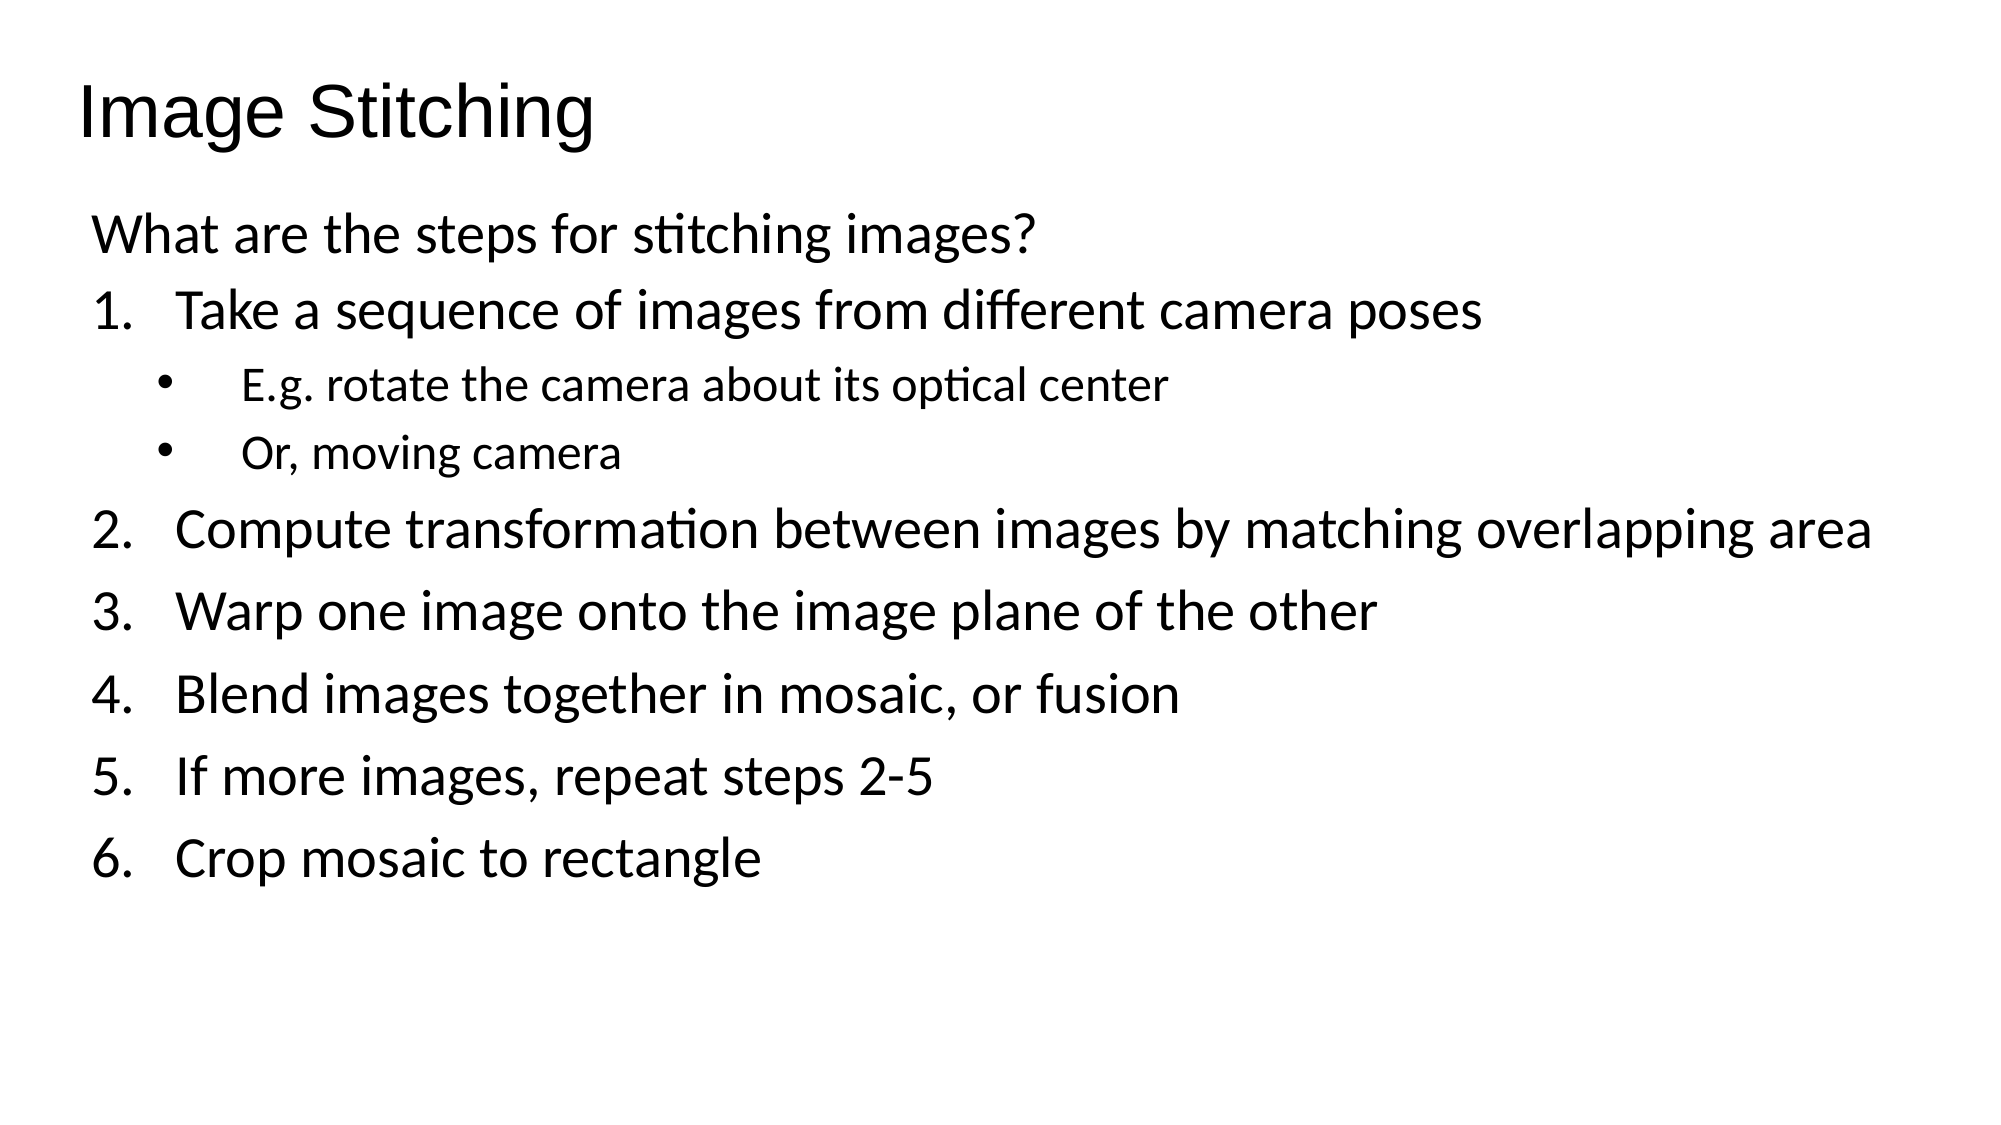

# Image Stitching
What are the steps for stitching images?
Take a sequence of images from different camera poses
E.g. rotate the camera about its optical center
Or, moving camera
Compute transformation between images by matching overlapping area
Warp one image onto the image plane of the other
Blend images together in mosaic, or fusion
If more images, repeat steps 2-5
Crop mosaic to rectangle